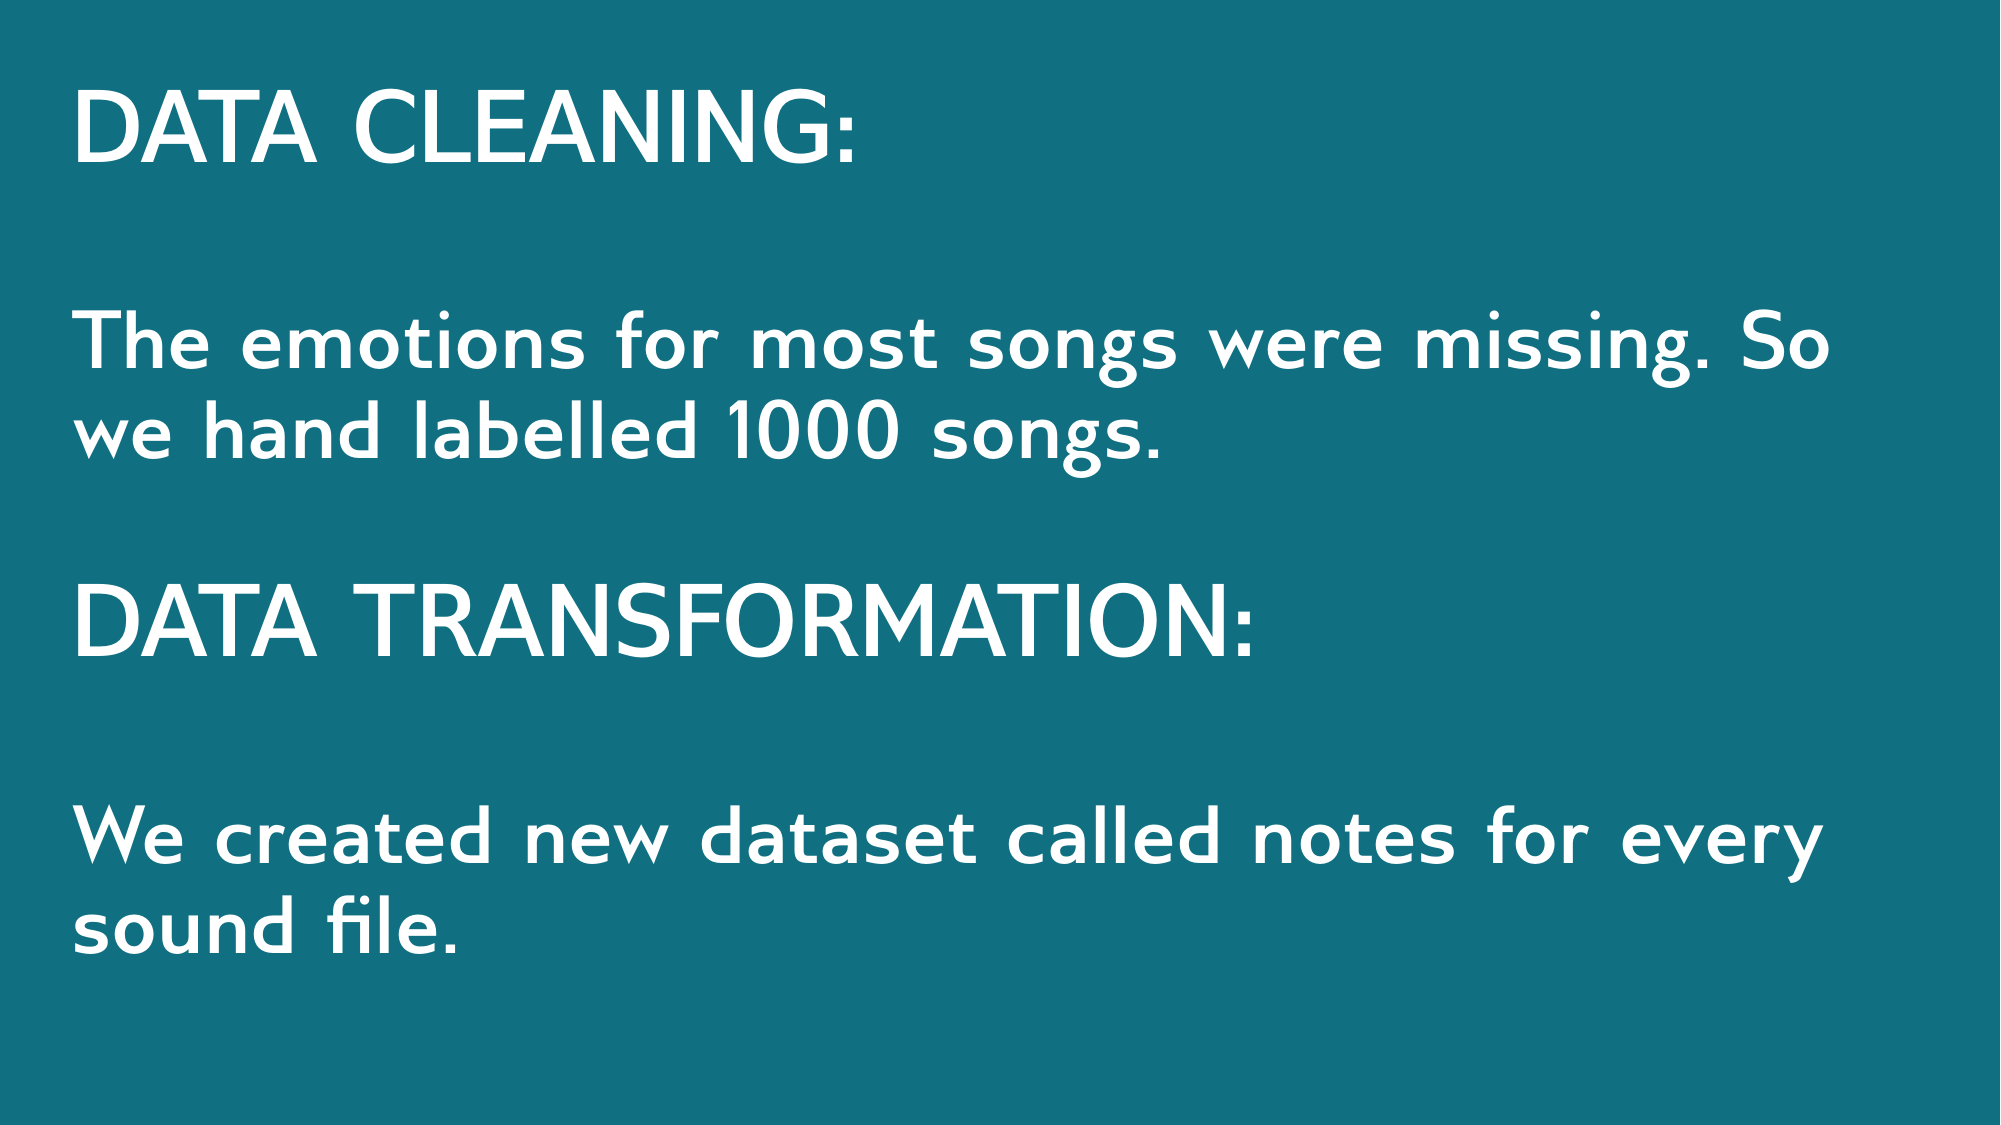

# DATA CLEANING: The emotions for most songs were missing. So we hand labelled 1000 songs. DATA TRANSFORMATION: We created new dataset called notes for every sound file.
19